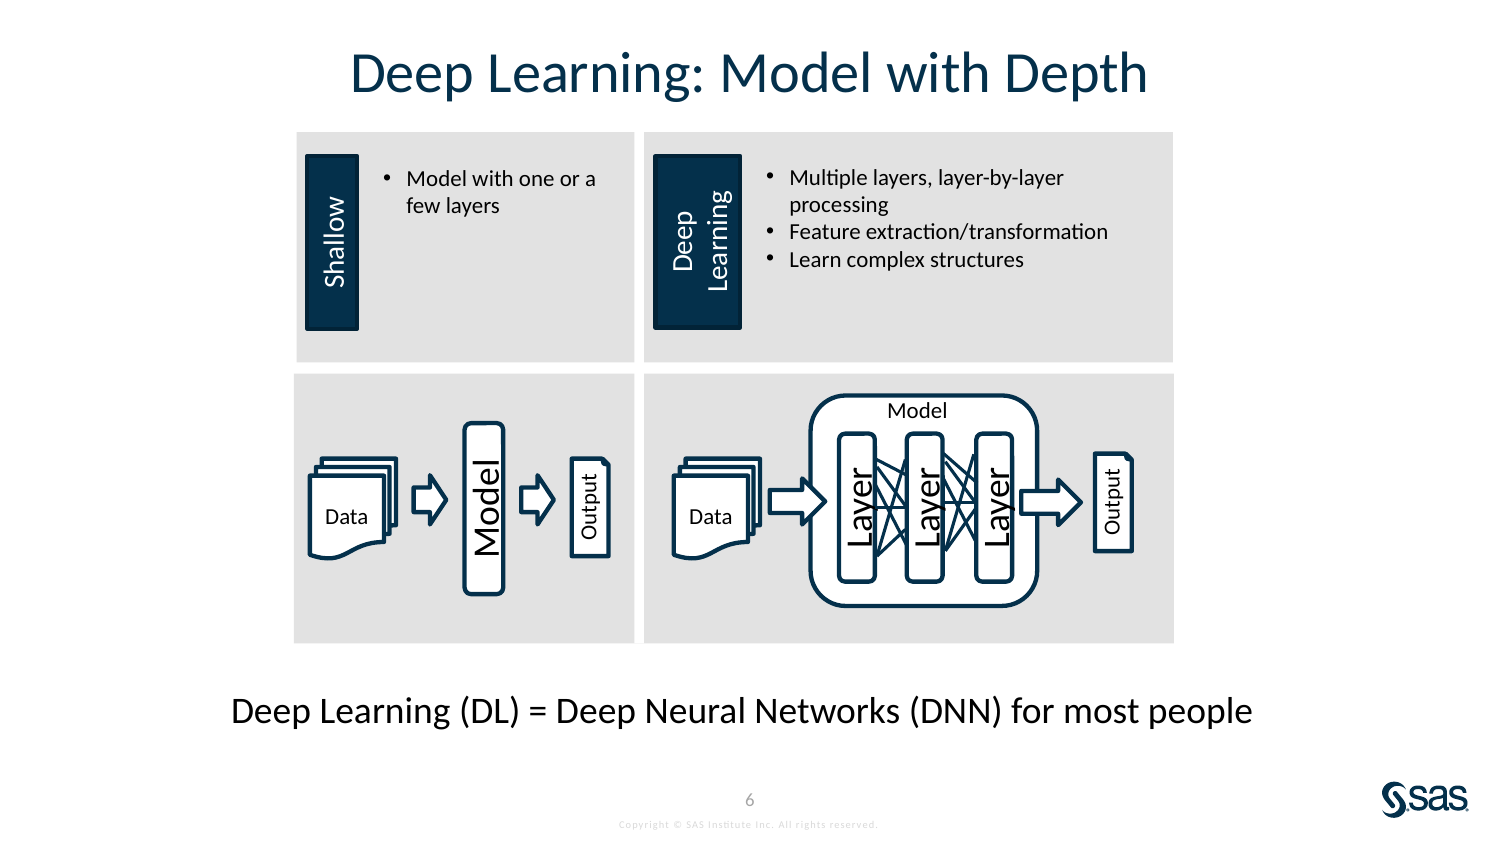

# Deep Learning: Model with Depth

Multiple layers, layer-by-layer processing
Feature extraction/transformation
Learn complex structures
Model with one or a few layers
Deep Learning
Shallow

Model

Data
Data

Output
Output
Model
Layer
Layer
Layer
Deep Learning (DL) = Deep Neural Networks (DNN) for most people
6